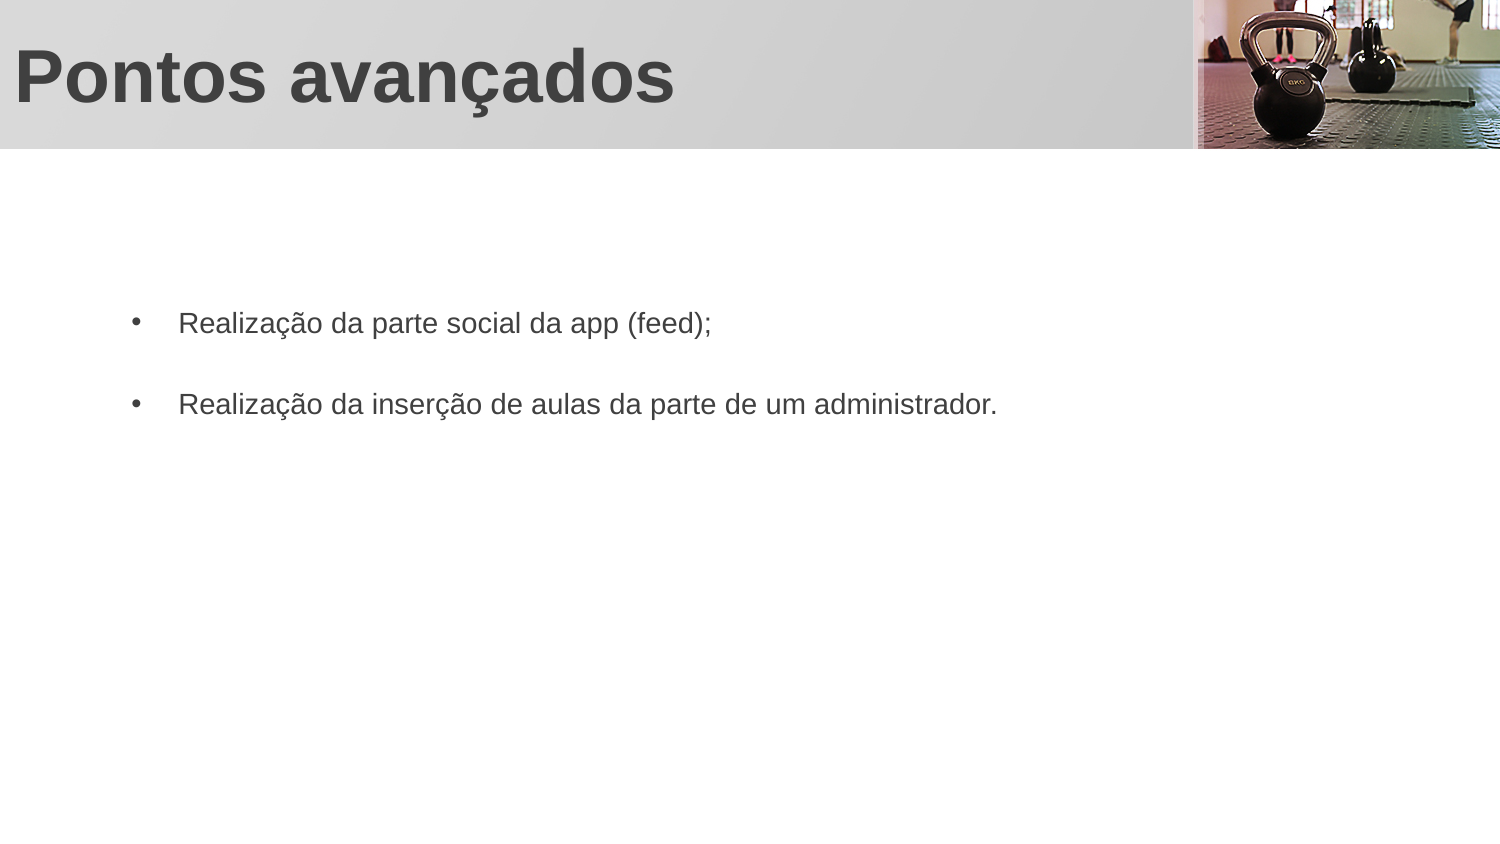

# Pontos avançados

Realização da parte social da app (feed);

Realização da inserção de aulas da parte de um administrador.